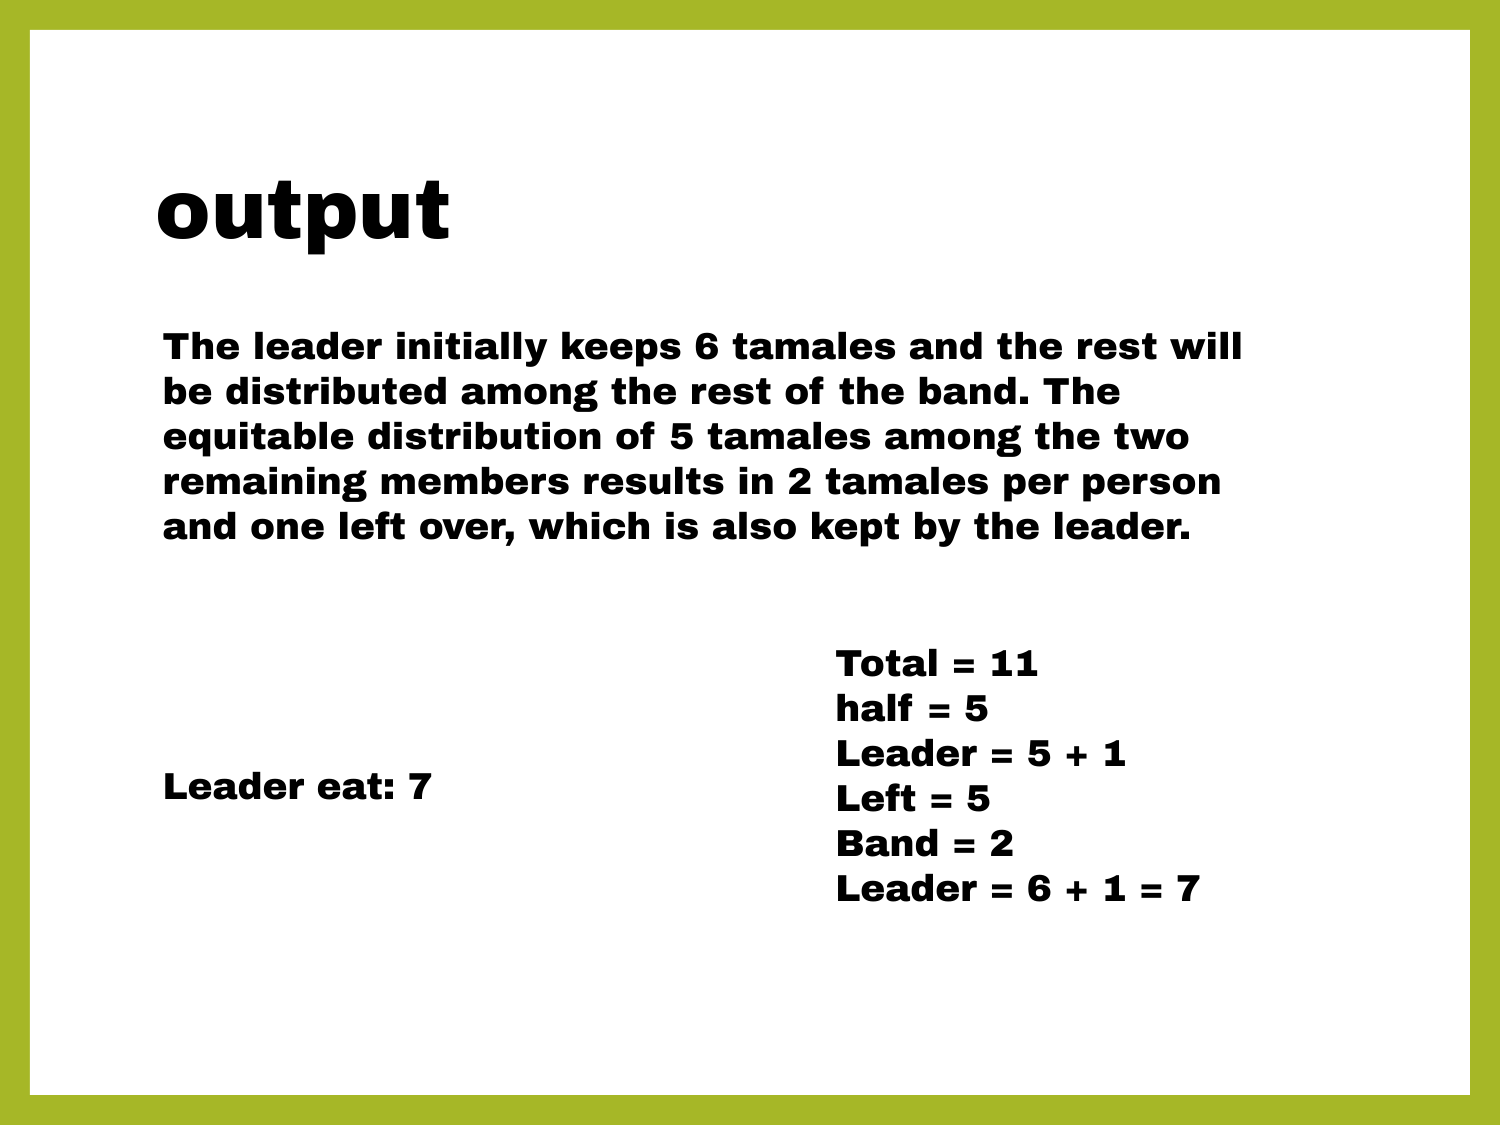

# output
The leader initially keeps 6 tamales and the rest will be distributed among the rest of the band. The equitable distribution of 5 tamales among the two remaining members results in 2 tamales per person and one left over, which is also kept by the leader.

Total = 11
half = 5
Leader = 5 + 1
Left = 5
Band = 2
Leader = 6 + 1 = 7

Leader eat: 7